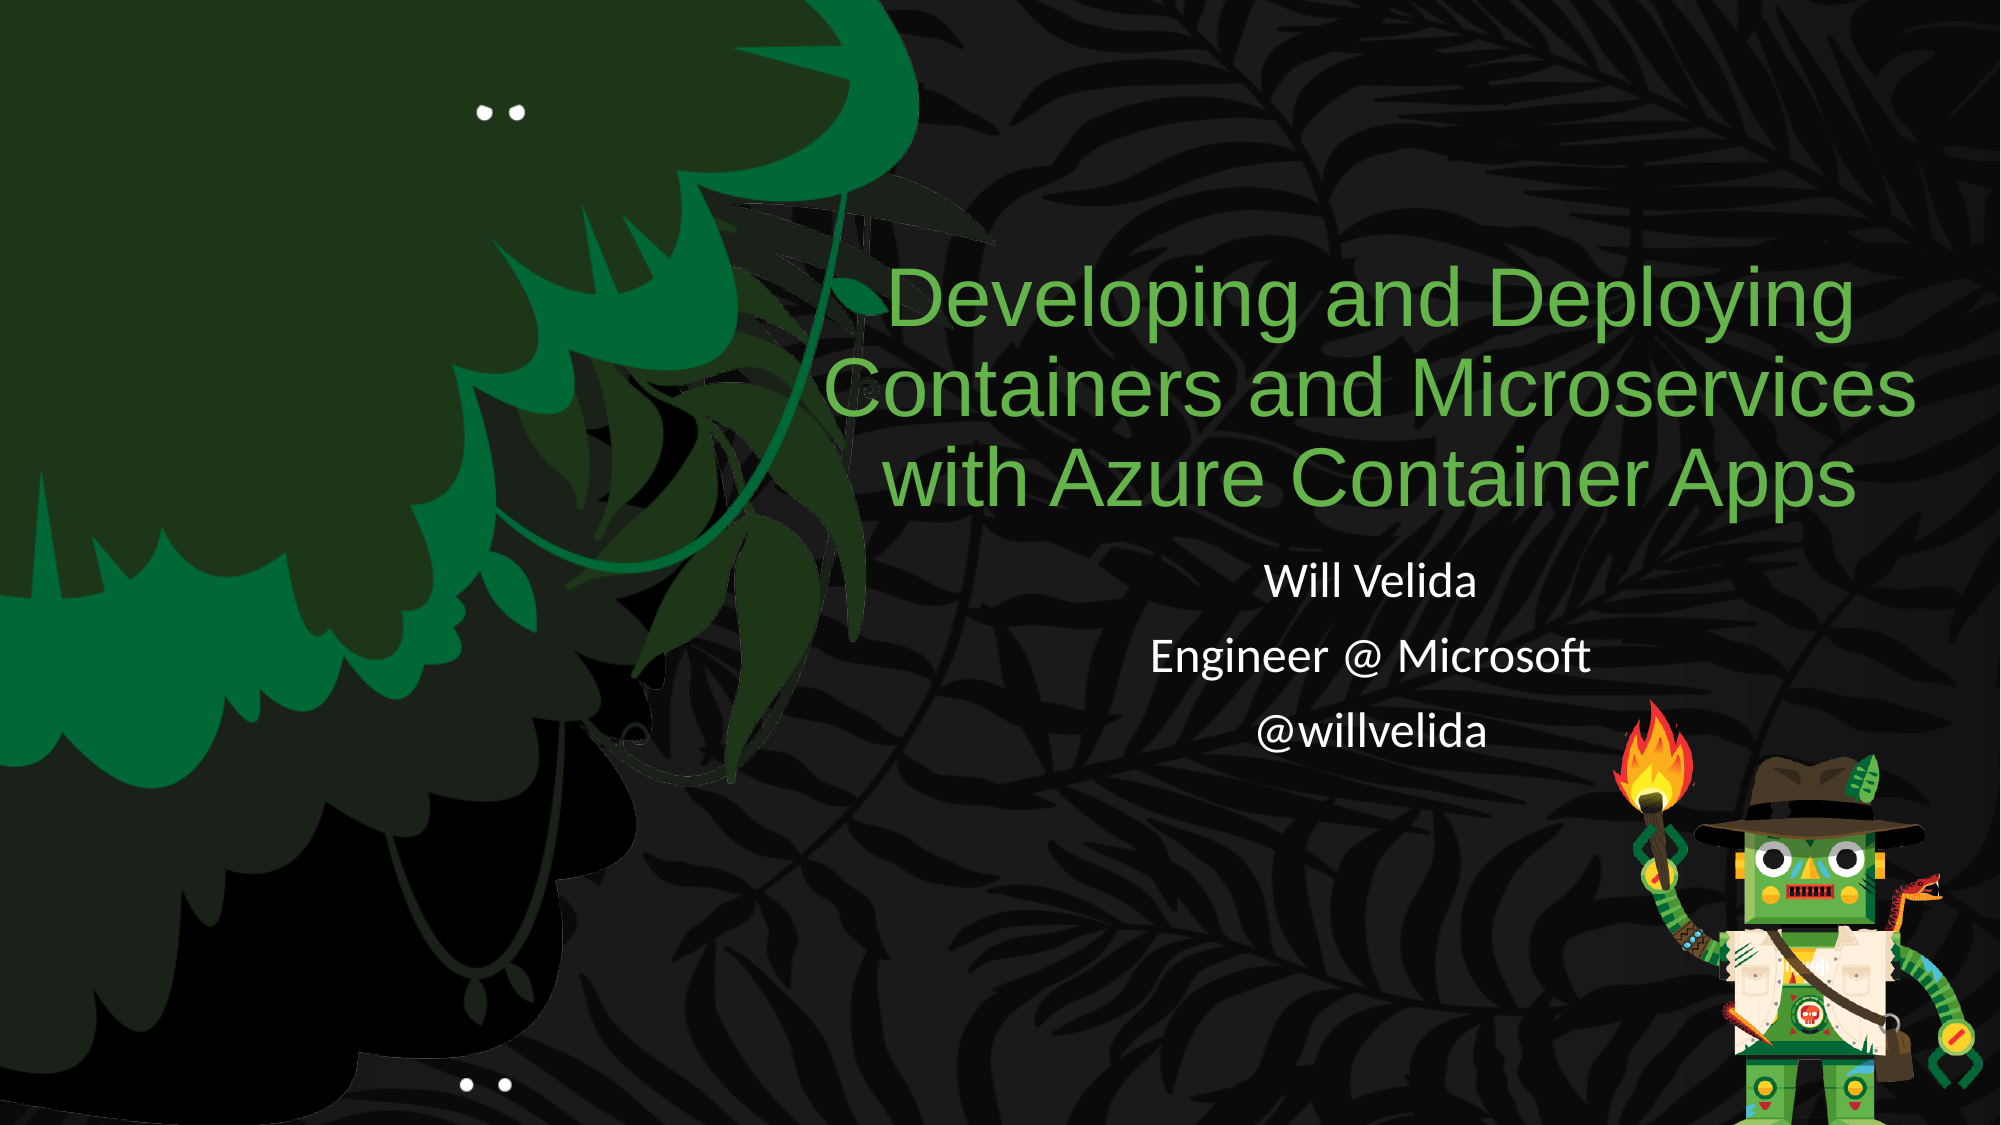

# Developing and Deploying Containers and Microservices with Azure Container Apps
Will Velida
Engineer @ Microsoft
@willvelida